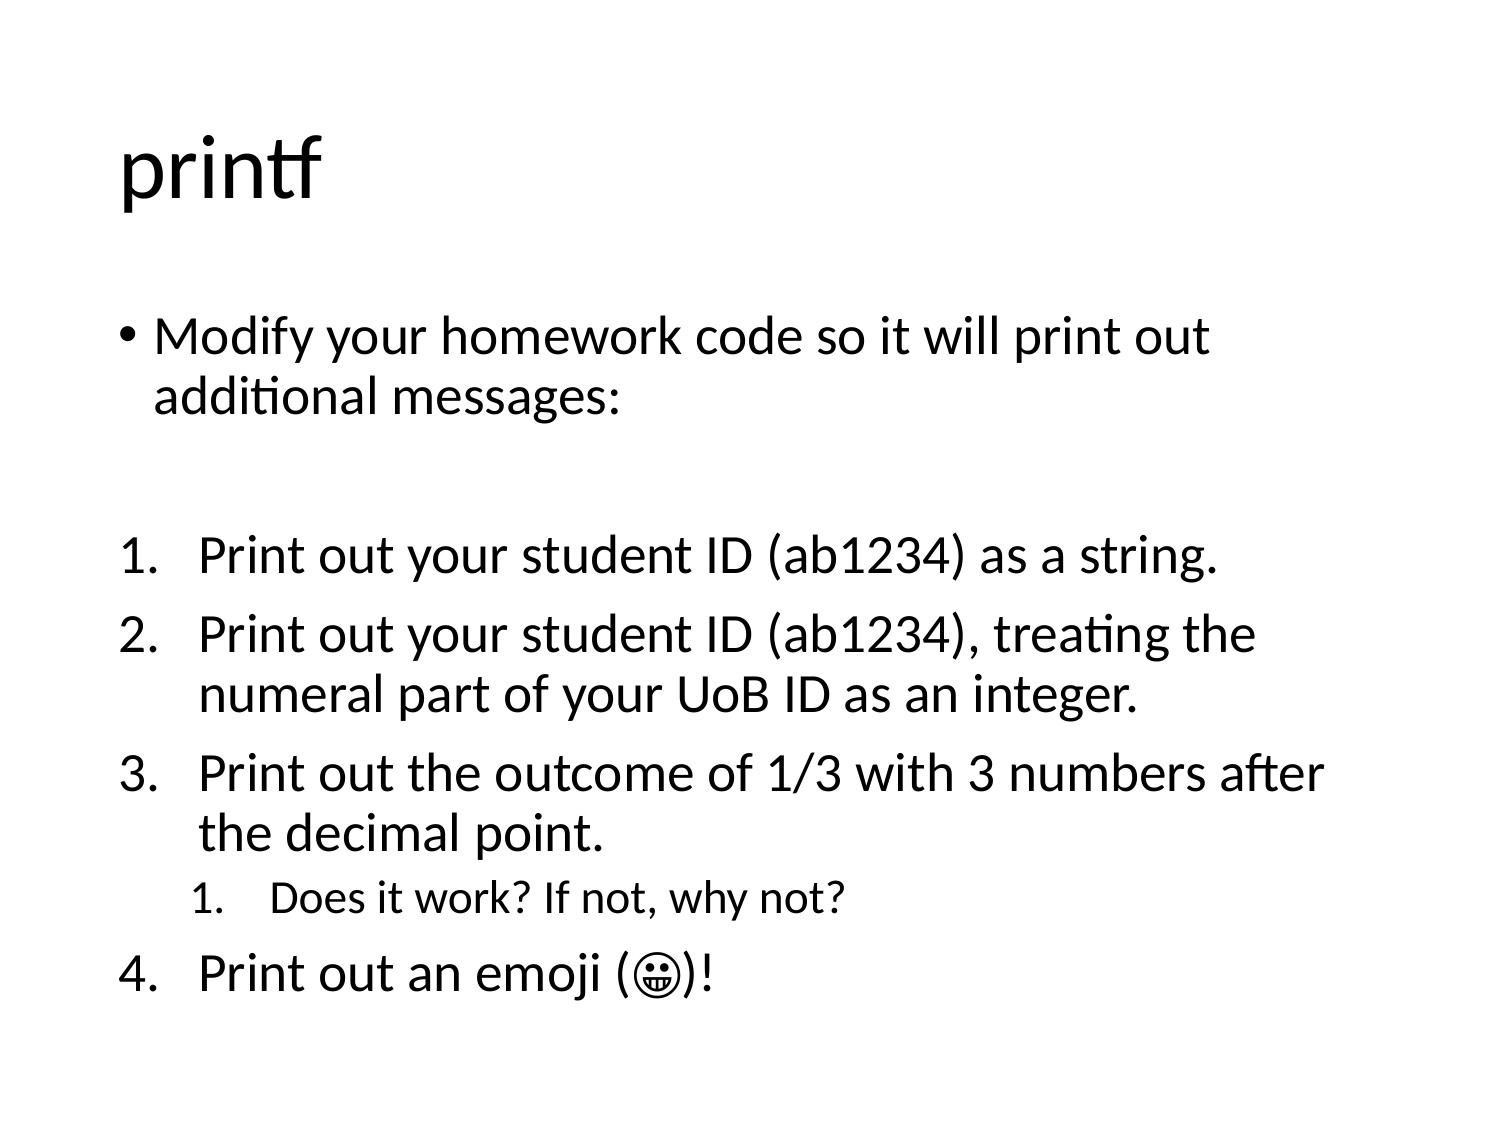

# printf
Modify your homework code so it will print out additional messages:

Print out your student ID (ab1234) as a string.
Print out your student ID (ab1234), treating the numeral part of your UoB ID as an integer.
Print out the outcome of 1/3 with 3 numbers after the decimal point.
Does it work? If not, why not?
Print out an emoji (😀)!